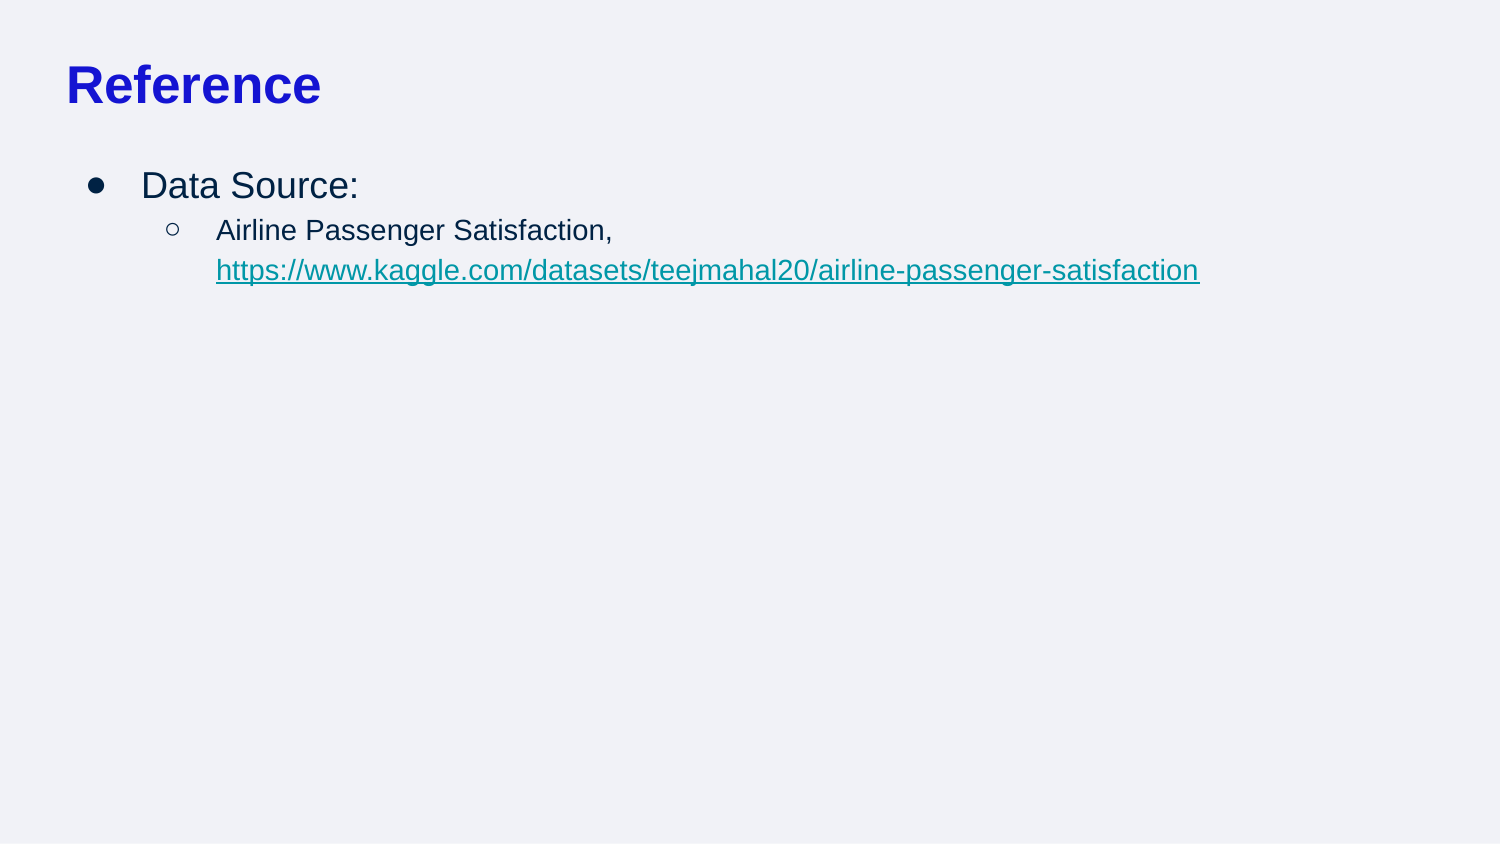

# Reference
Data Source:
Airline Passenger Satisfaction, https://www.kaggle.com/datasets/teejmahal20/airline-passenger-satisfaction